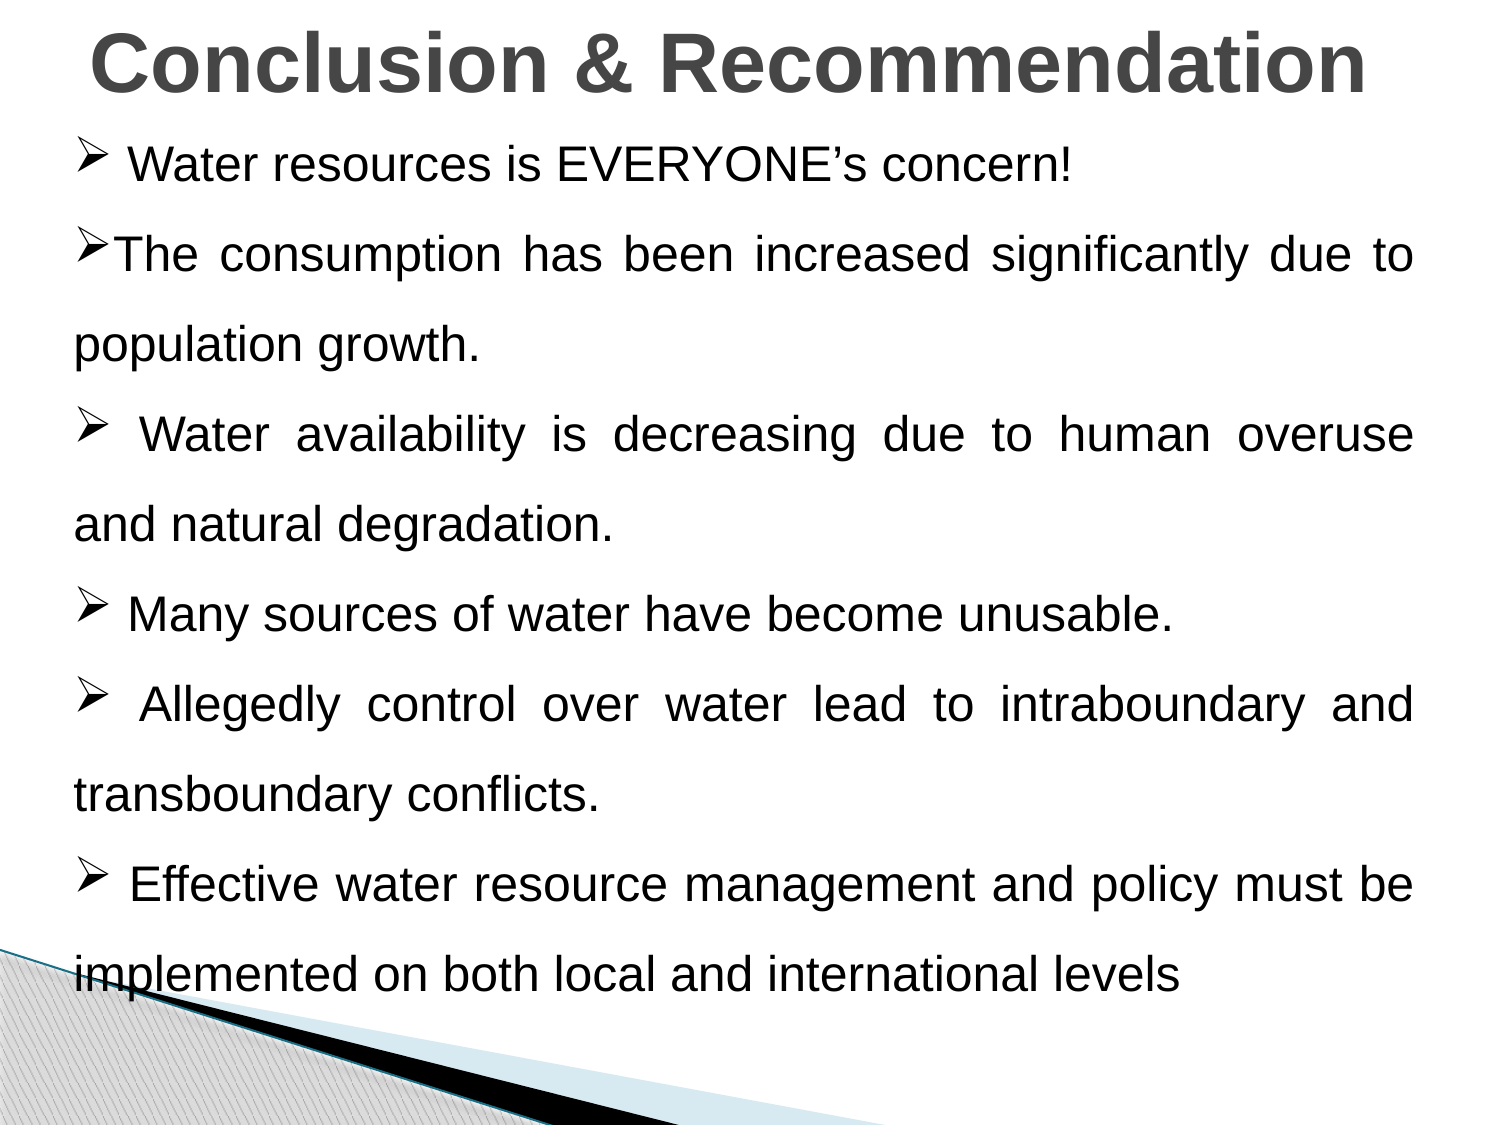

# Conclusion & Recommendation
 Water resources is EVERYONE’s concern!
The consumption has been increased significantly due to population growth.
 Water availability is decreasing due to human overuse and natural degradation.
 Many sources of water have become unusable.
 Allegedly control over water lead to intraboundary and transboundary conflicts.
 Effective water resource management and policy must be implemented on both local and international levels